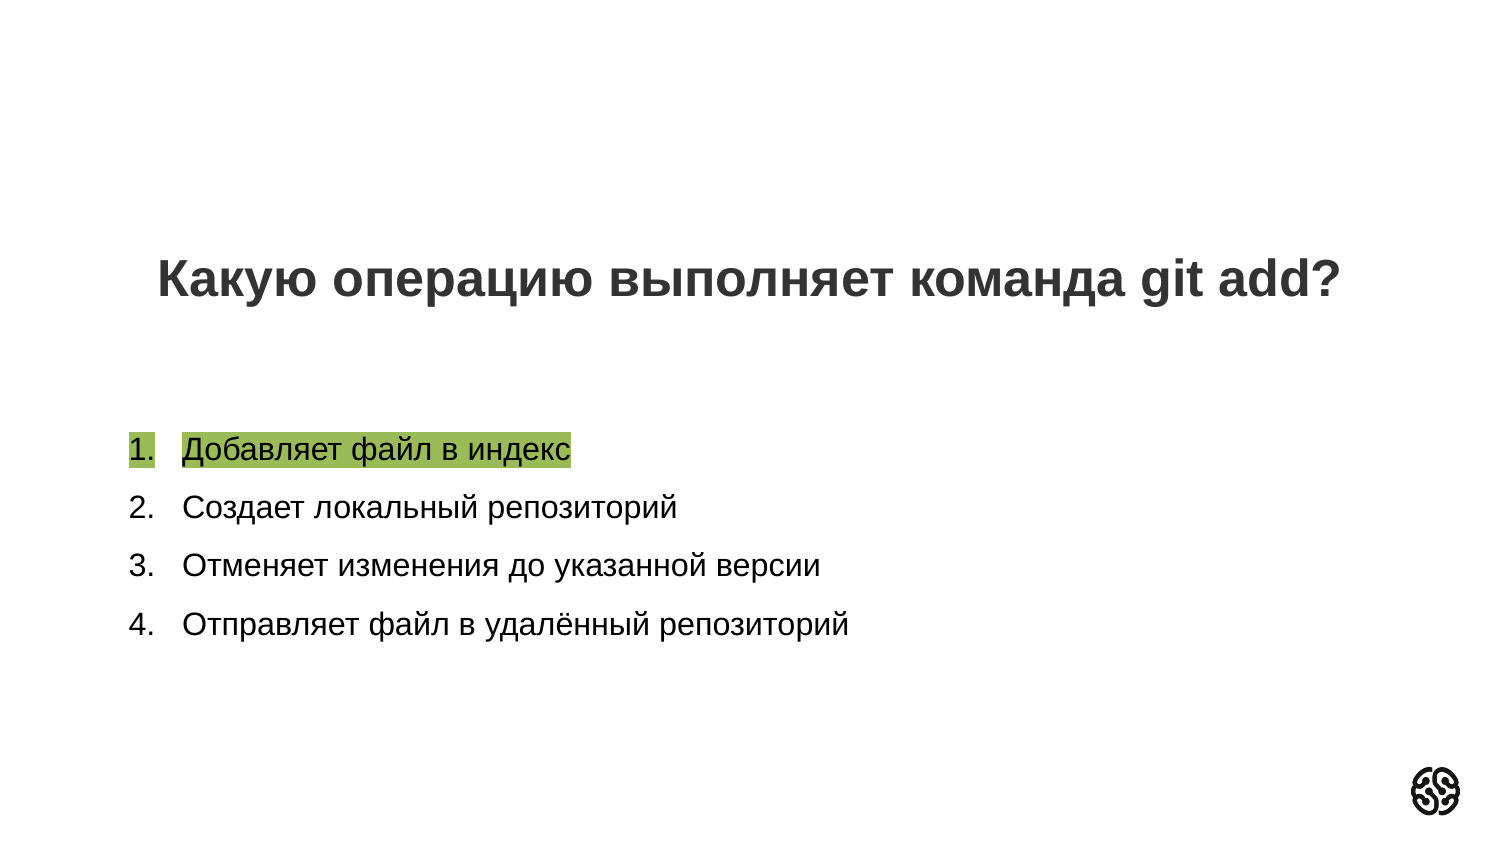

# Какую операцию выполняет команда git add?
Добавляет файл в индекс
Создает локальный репозиторий
Отменяет изменения до указанной версии
Отправляет файл в удалённый репозиторий